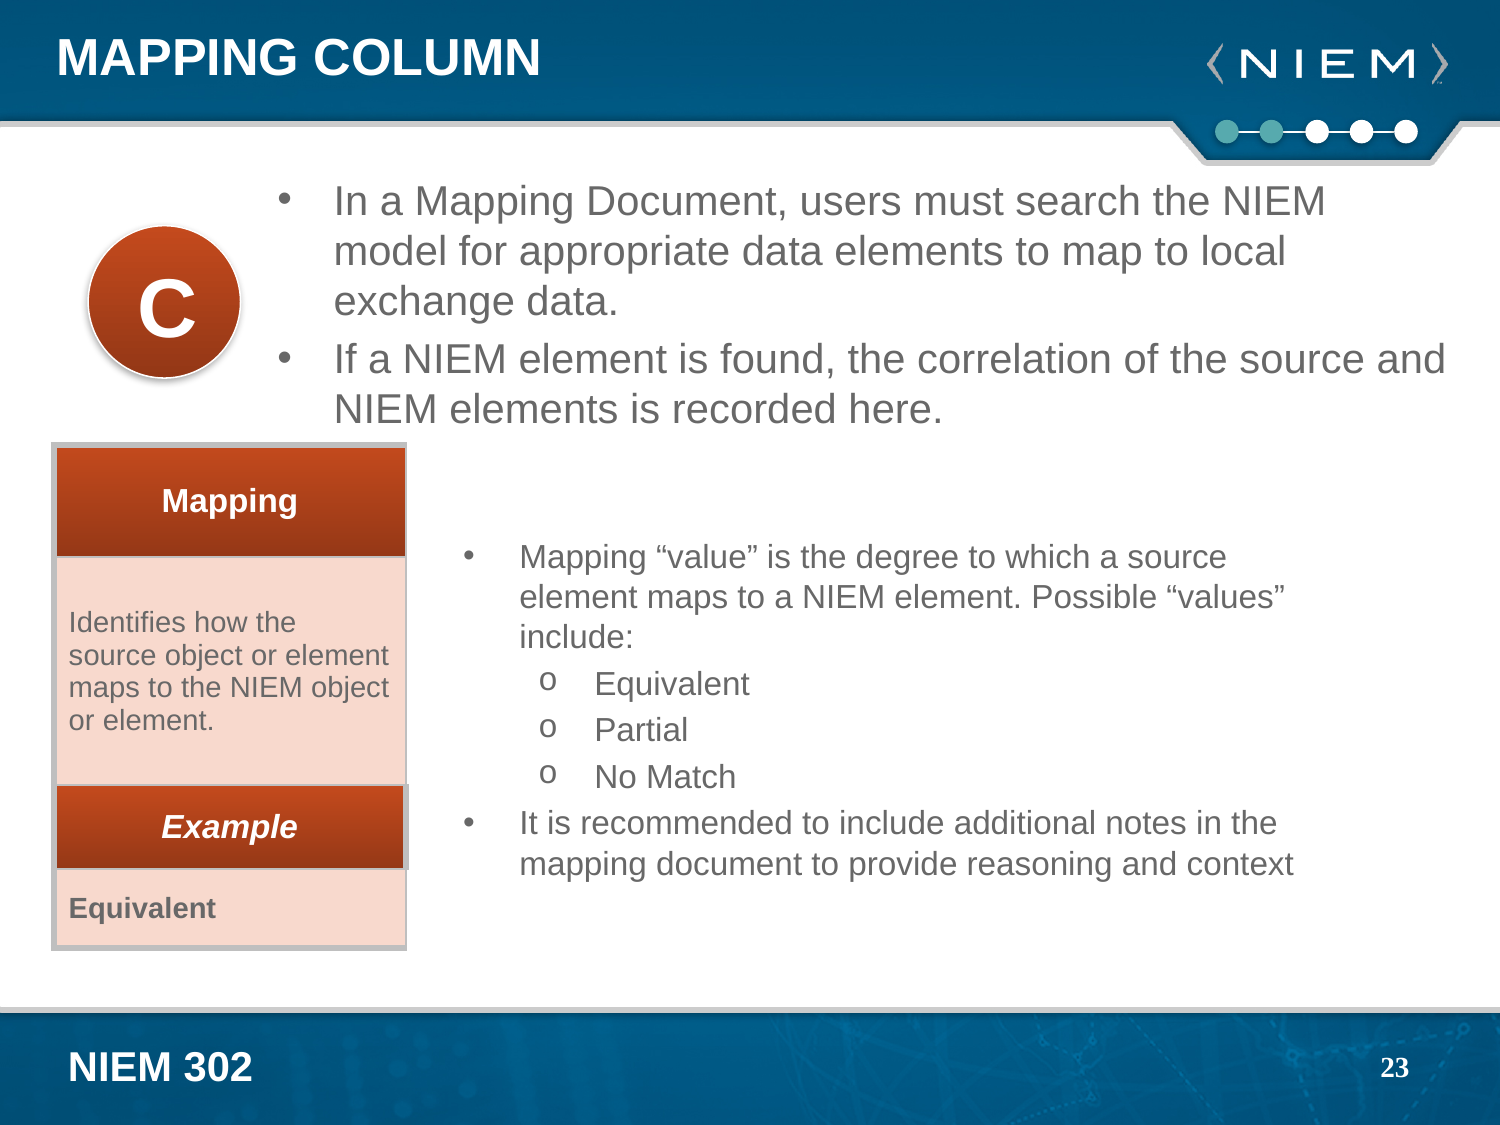

# Mapping Column

In a Mapping Document, users must search the NIEM model for appropriate data elements to map to local exchange data.
If a NIEM element is found, the correlation of the source and NIEM elements is recorded here.

C
| Mapping |
| --- |
| Identifies how the source object or element maps to the NIEM object or element. |
| Example |
| Equivalent |
Mapping “value” is the degree to which a source element maps to a NIEM element. Possible “values” include:
Equivalent
Partial
No Match
It is recommended to include additional notes in the mapping document to provide reasoning and context
23